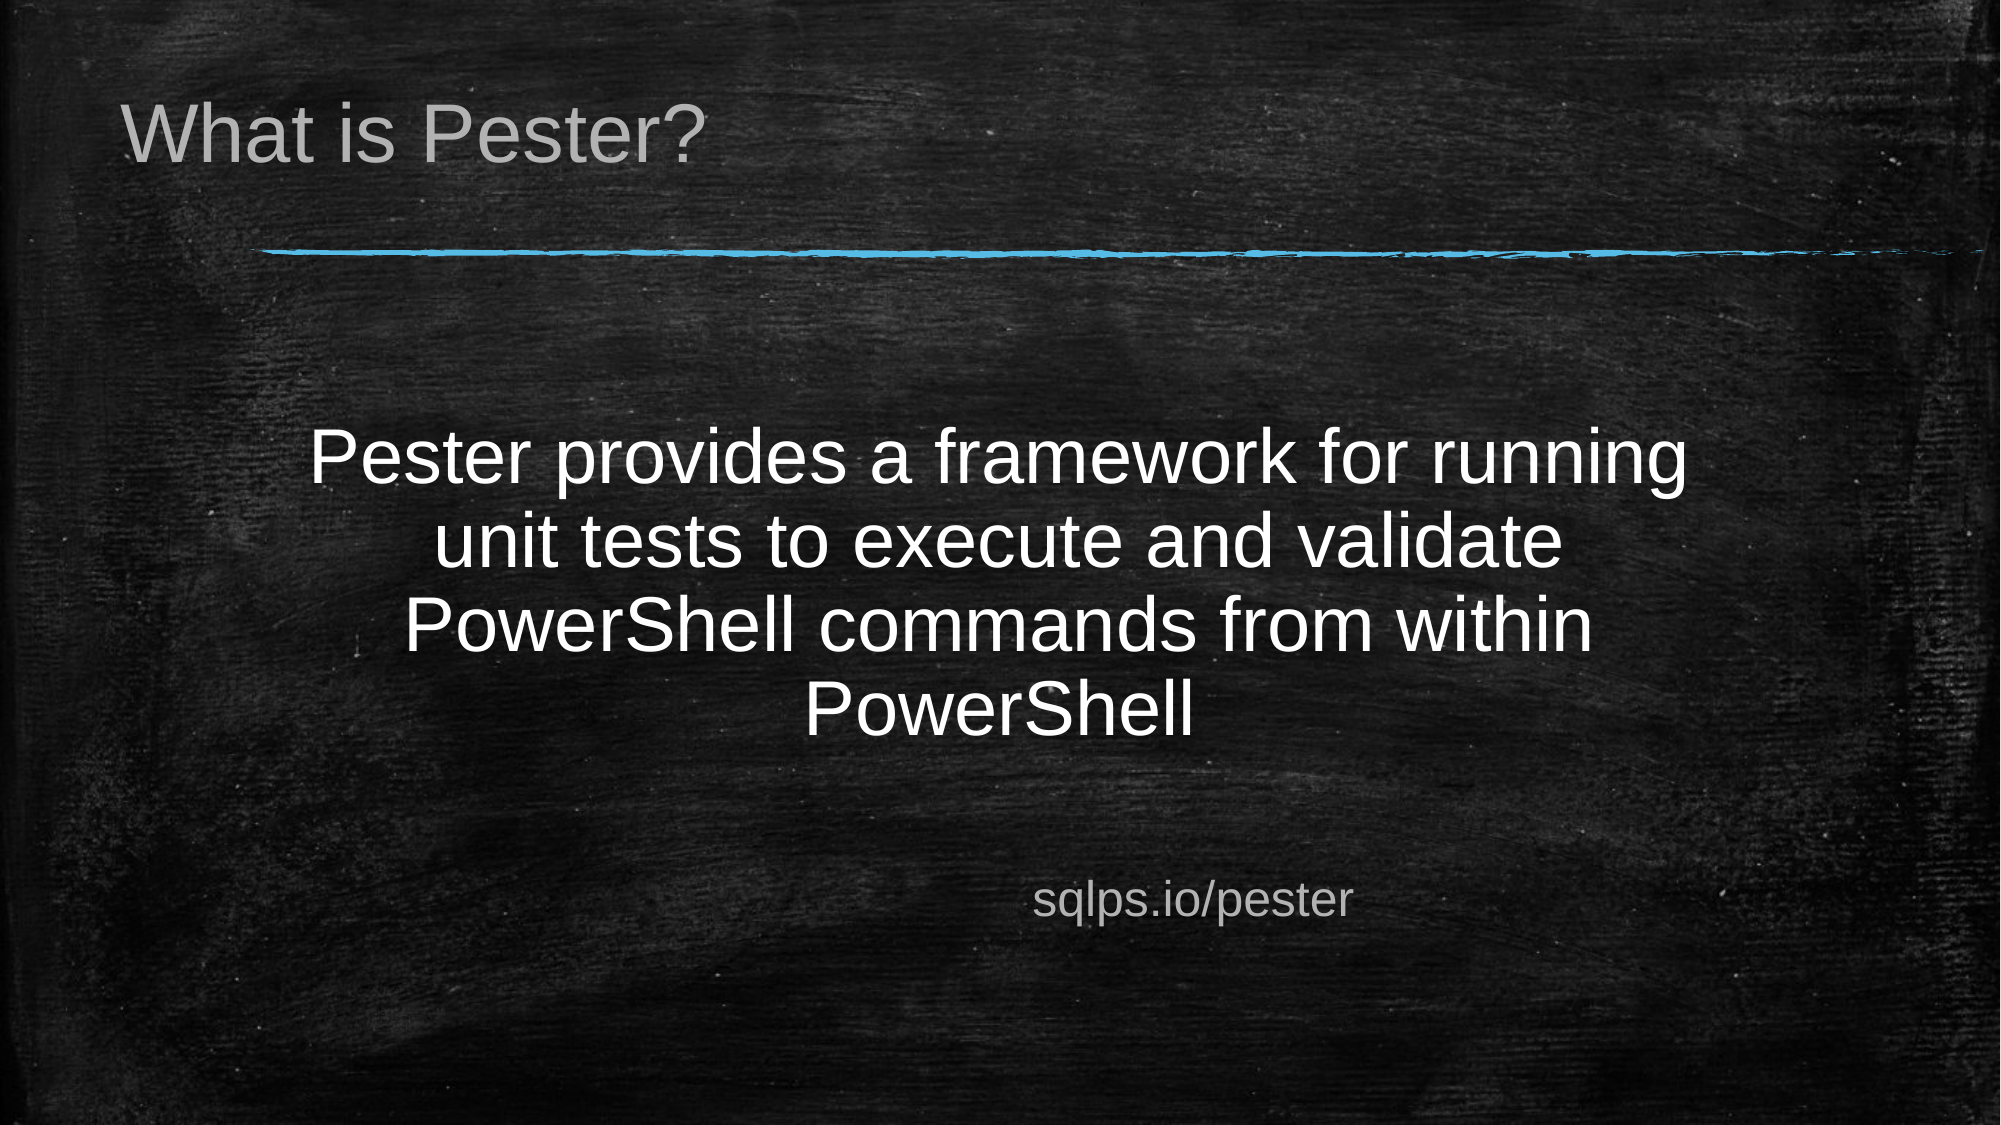

#
What is Pester?
Pester provides a framework for running unit tests to execute and validate PowerShell commands from within PowerShell

        sqlps.io/pester